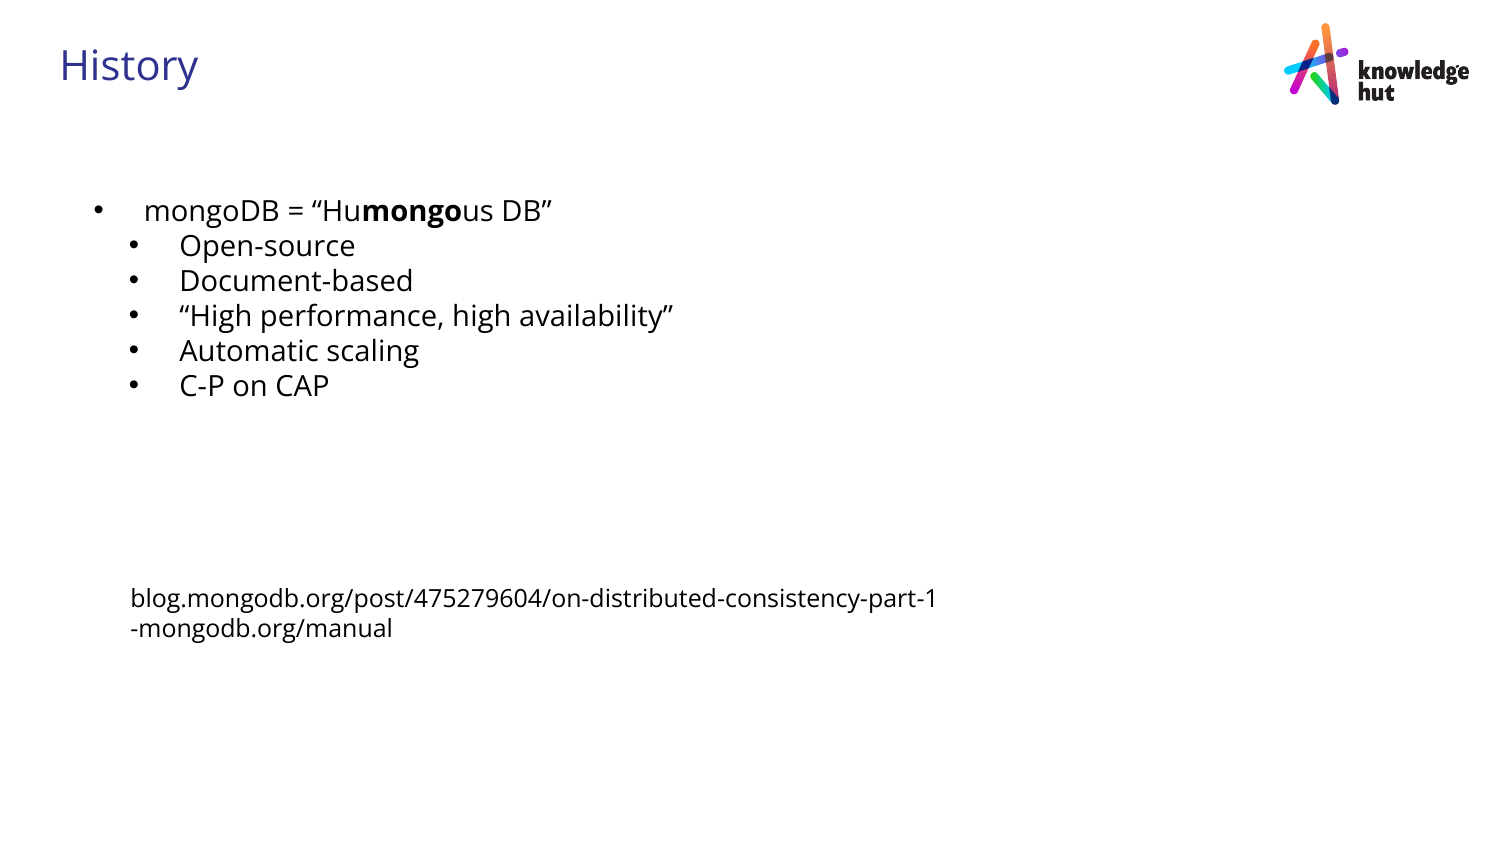

# History
  mongoDB = “Humongous DB”
  Open-source
  Document-based
  “High performance, high availability”
  Automatic scaling
  C-P on CAP
blog.mongodb.org/post/475279604/on-distributed-consistency-part-1
-mongodb.org/manual